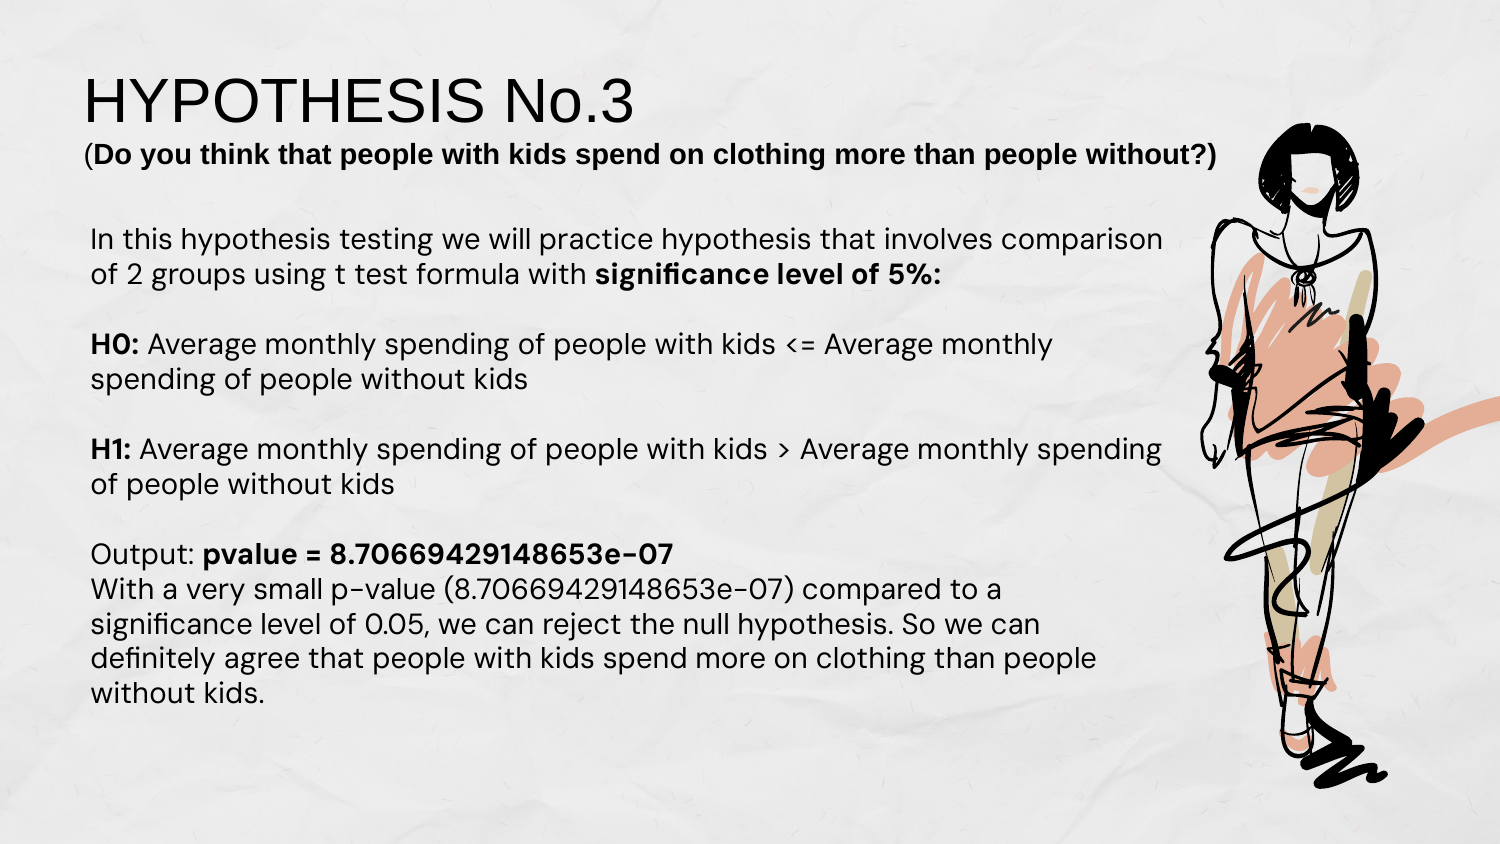

# HYPOTHESIS No.3
(Do you think that people with kids spend on clothing more than people without?)

In this hypothesis testing we will practice hypothesis that involves comparison of 2 groups using t test formula with significance level of 5%:

H0: Average monthly spending of people with kids <= Average monthly spending of people without kids

H1: Average monthly spending of people with kids > Average monthly spending of people without kids

Output: pvalue = 8.70669429148653e-07
With a very small p-value (8.70669429148653e-07) compared to a significance level of 0.05, we can reject the null hypothesis. So we can definitely agree that people with kids spend more on clothing than people without kids.